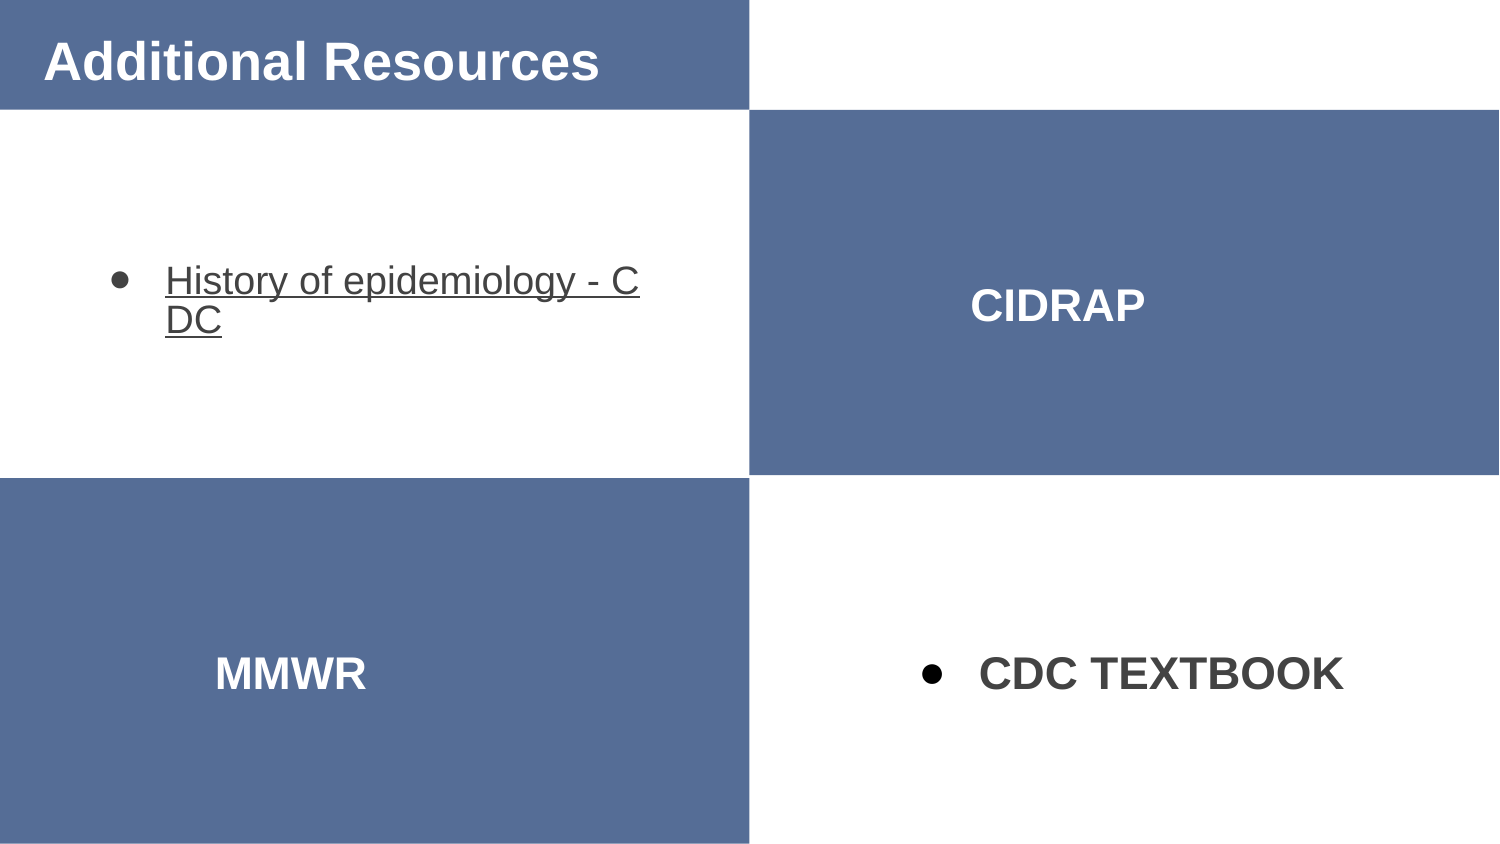

Additional Resources

History of epidemiology - CDC
CIDRAP

# CDC TEXTBOOK
SUBWAY STATIONS
MMWR
Yes, Saturn is the ringed one. This planet is a gas giant, and it’s composed mostly of hydrogen and helium